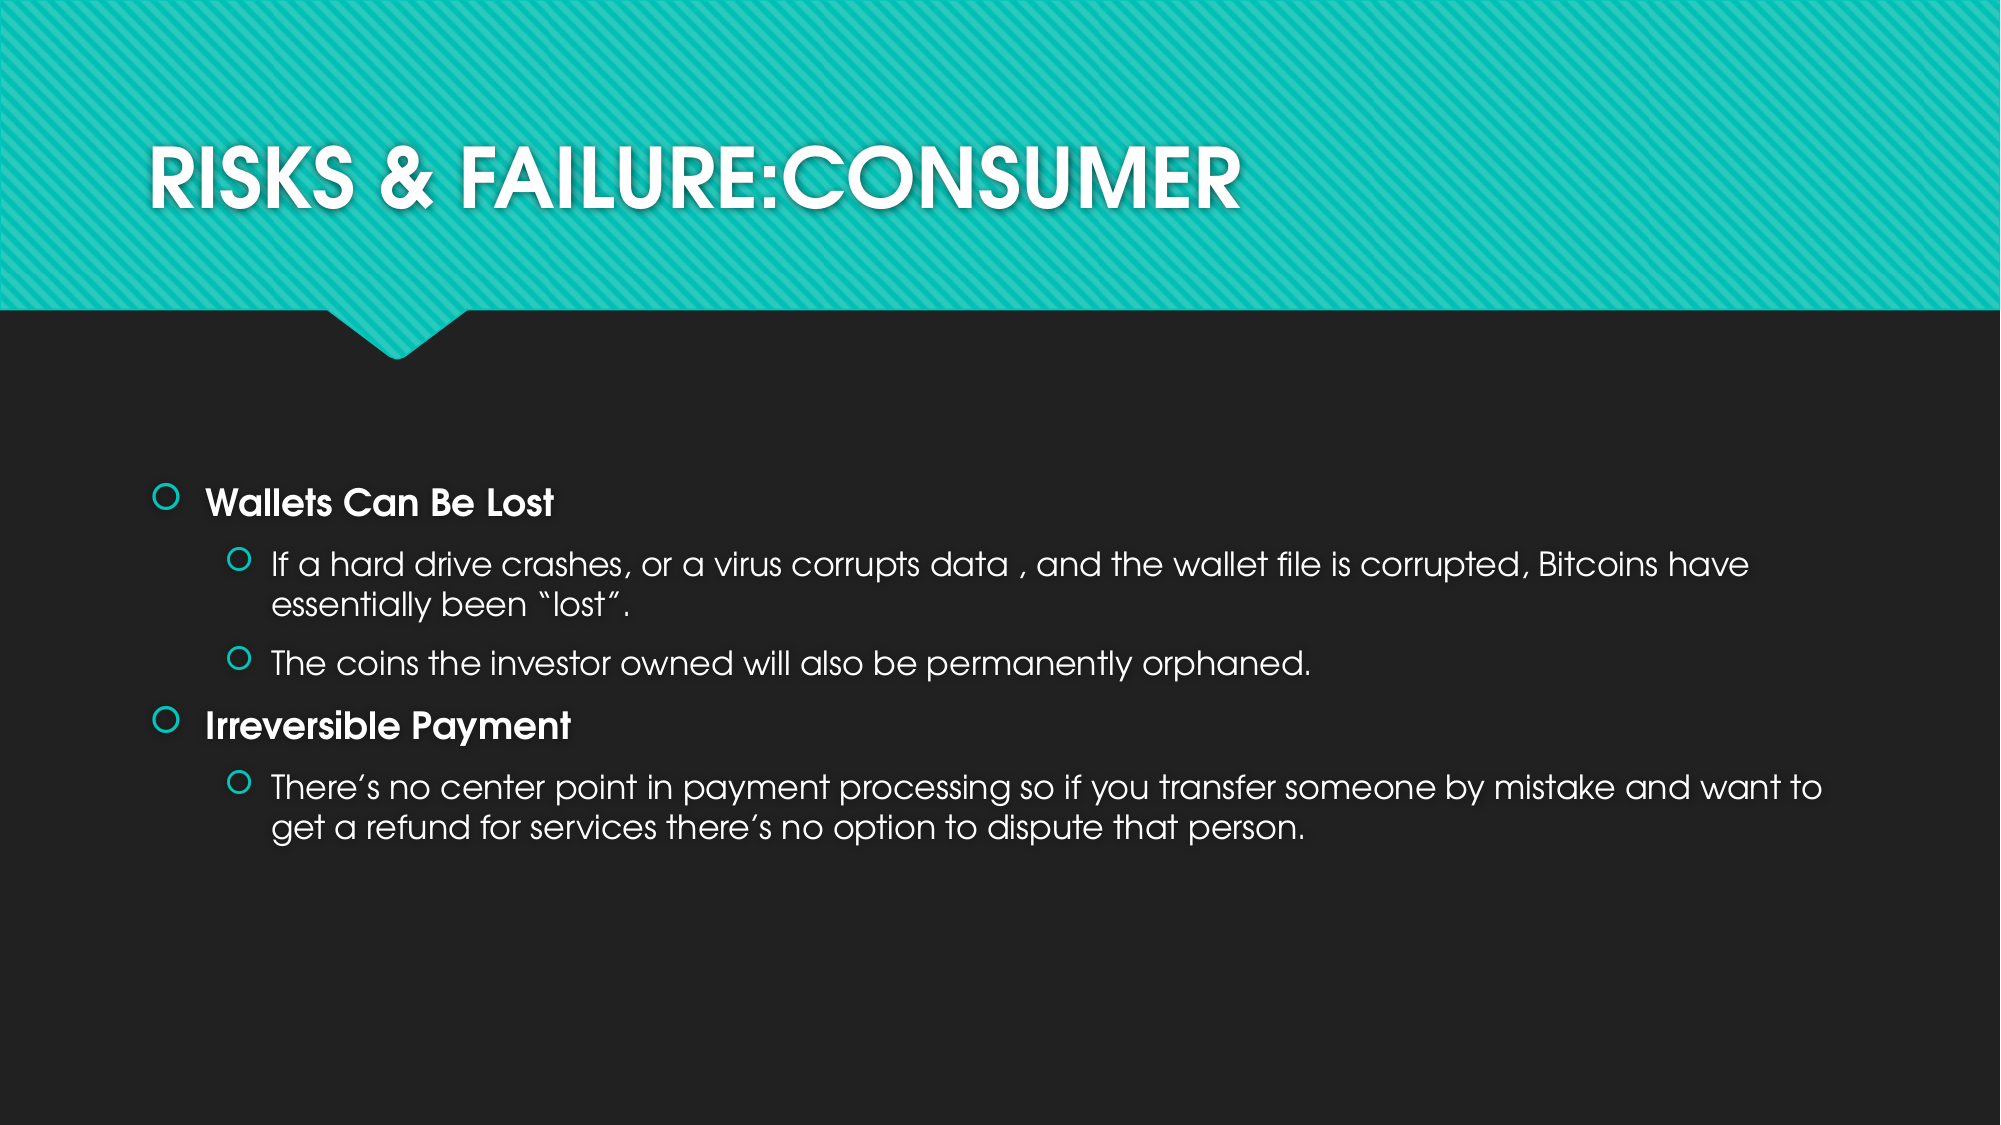

# RISKS & FAILURE:CONSUMER
Wallets Can Be Lost
If a hard drive crashes, or a virus corrupts data , and the wallet file is corrupted, Bitcoins have essentially been “lost”.
The coins the investor owned will also be permanently orphaned.
Irreversible Payment
There’s no center point in payment processing so if you transfer someone by mistake and want to get a refund for services there’s no option to dispute that person.